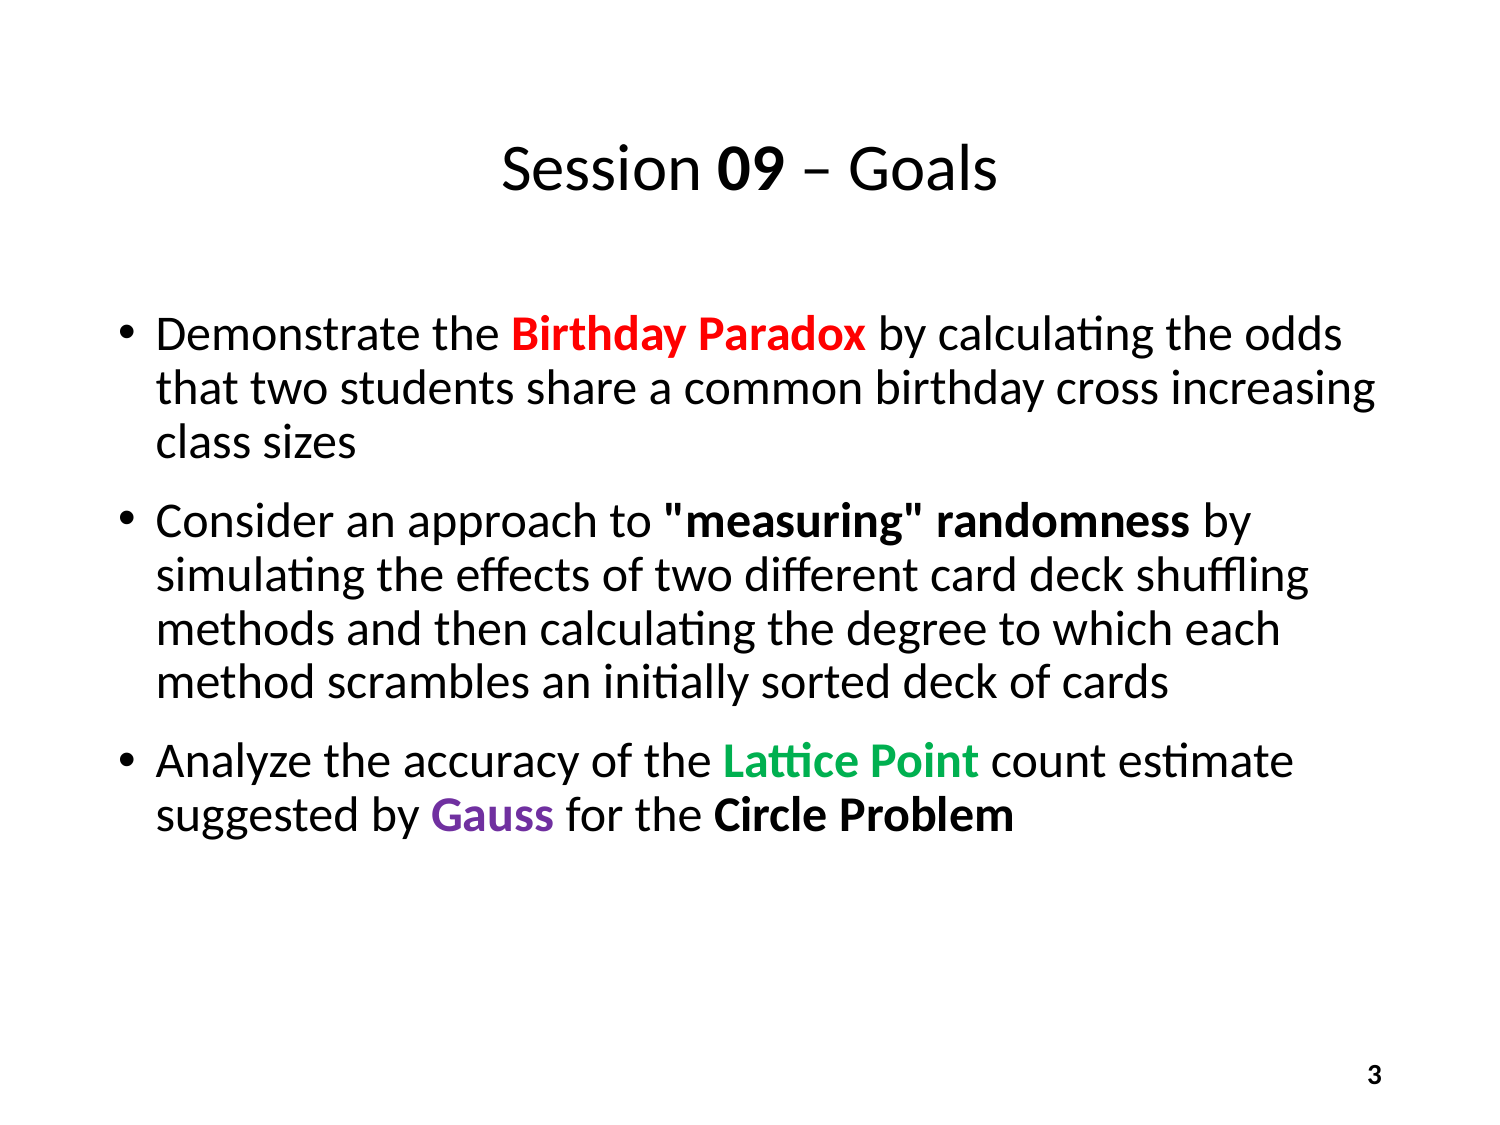

# Session 09 – Goals
Demonstrate the Birthday Paradox by calculating the odds that two students share a common birthday cross increasing class sizes
Consider an approach to "measuring" randomness by simulating the effects of two different card deck shuffling methods and then calculating the degree to which each method scrambles an initially sorted deck of cards
Analyze the accuracy of the Lattice Point count estimate suggested by Gauss for the Circle Problem
3